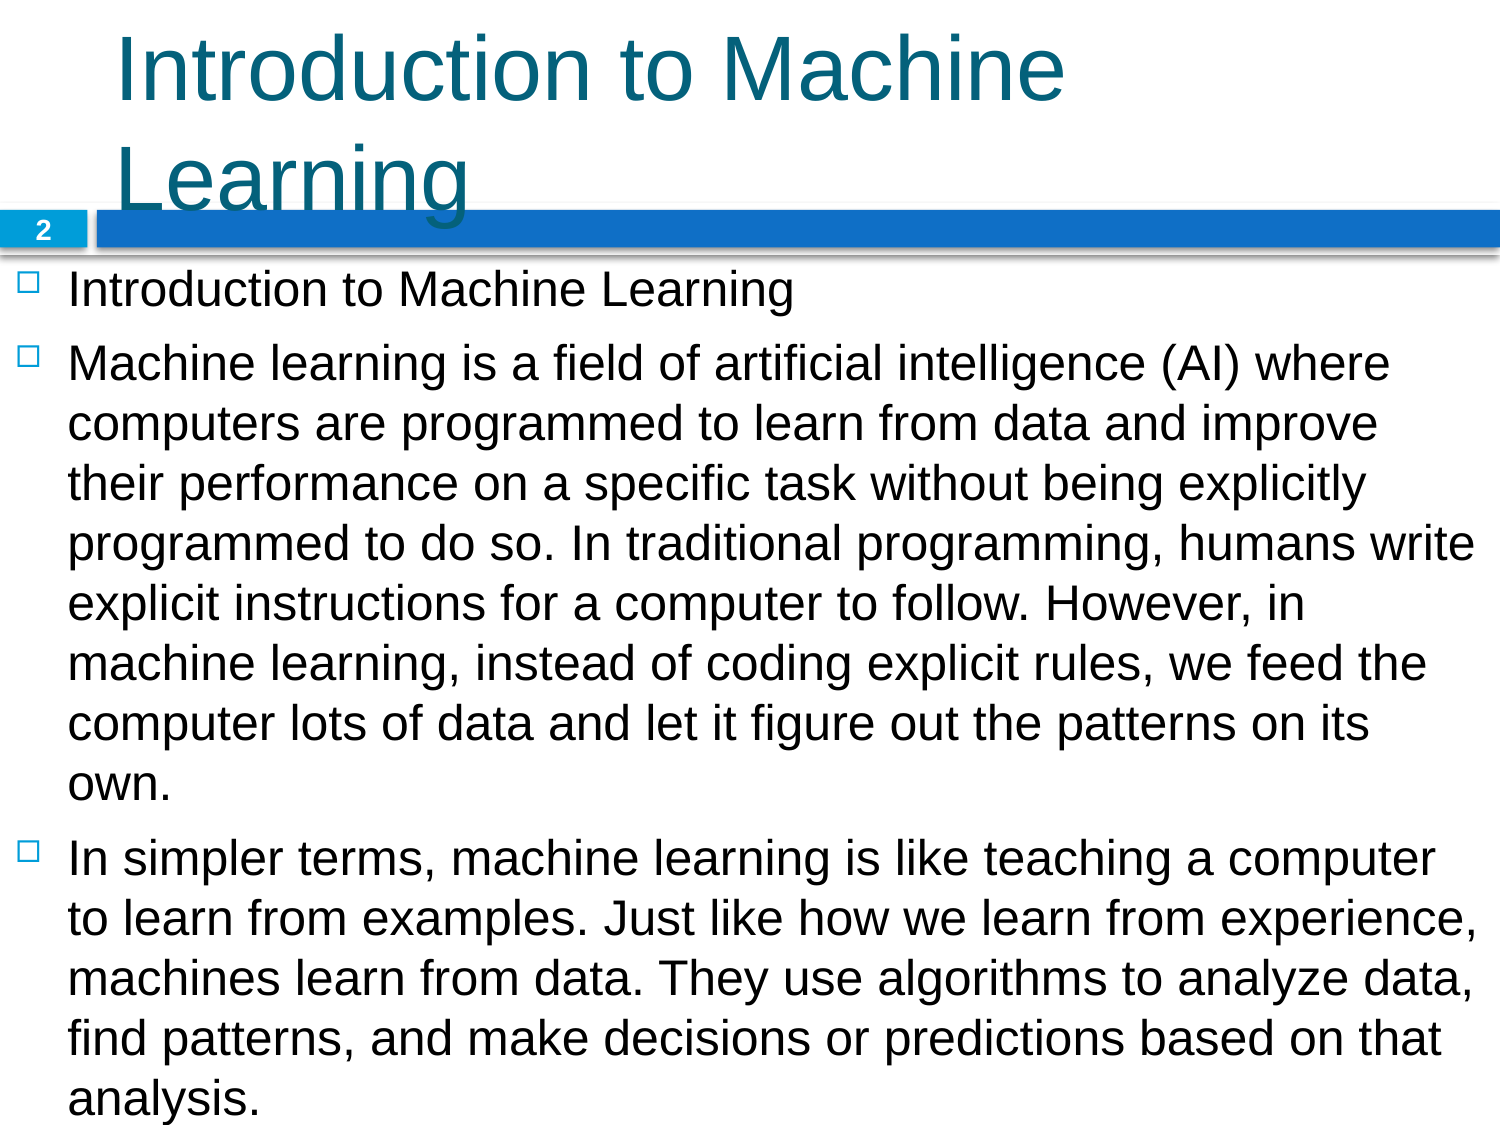

# Introduction to Machine Learning
2
Introduction to Machine Learning
Machine learning is a field of artificial intelligence (AI) where computers are programmed to learn from data and improve their performance on a specific task without being explicitly programmed to do so. In traditional programming, humans write explicit instructions for a computer to follow. However, in machine learning, instead of coding explicit rules, we feed the computer lots of data and let it figure out the patterns on its own.
In simpler terms, machine learning is like teaching a computer to learn from examples. Just like how we learn from experience, machines learn from data. They use algorithms to analyze data, find patterns, and make decisions or predictions based on that analysis.